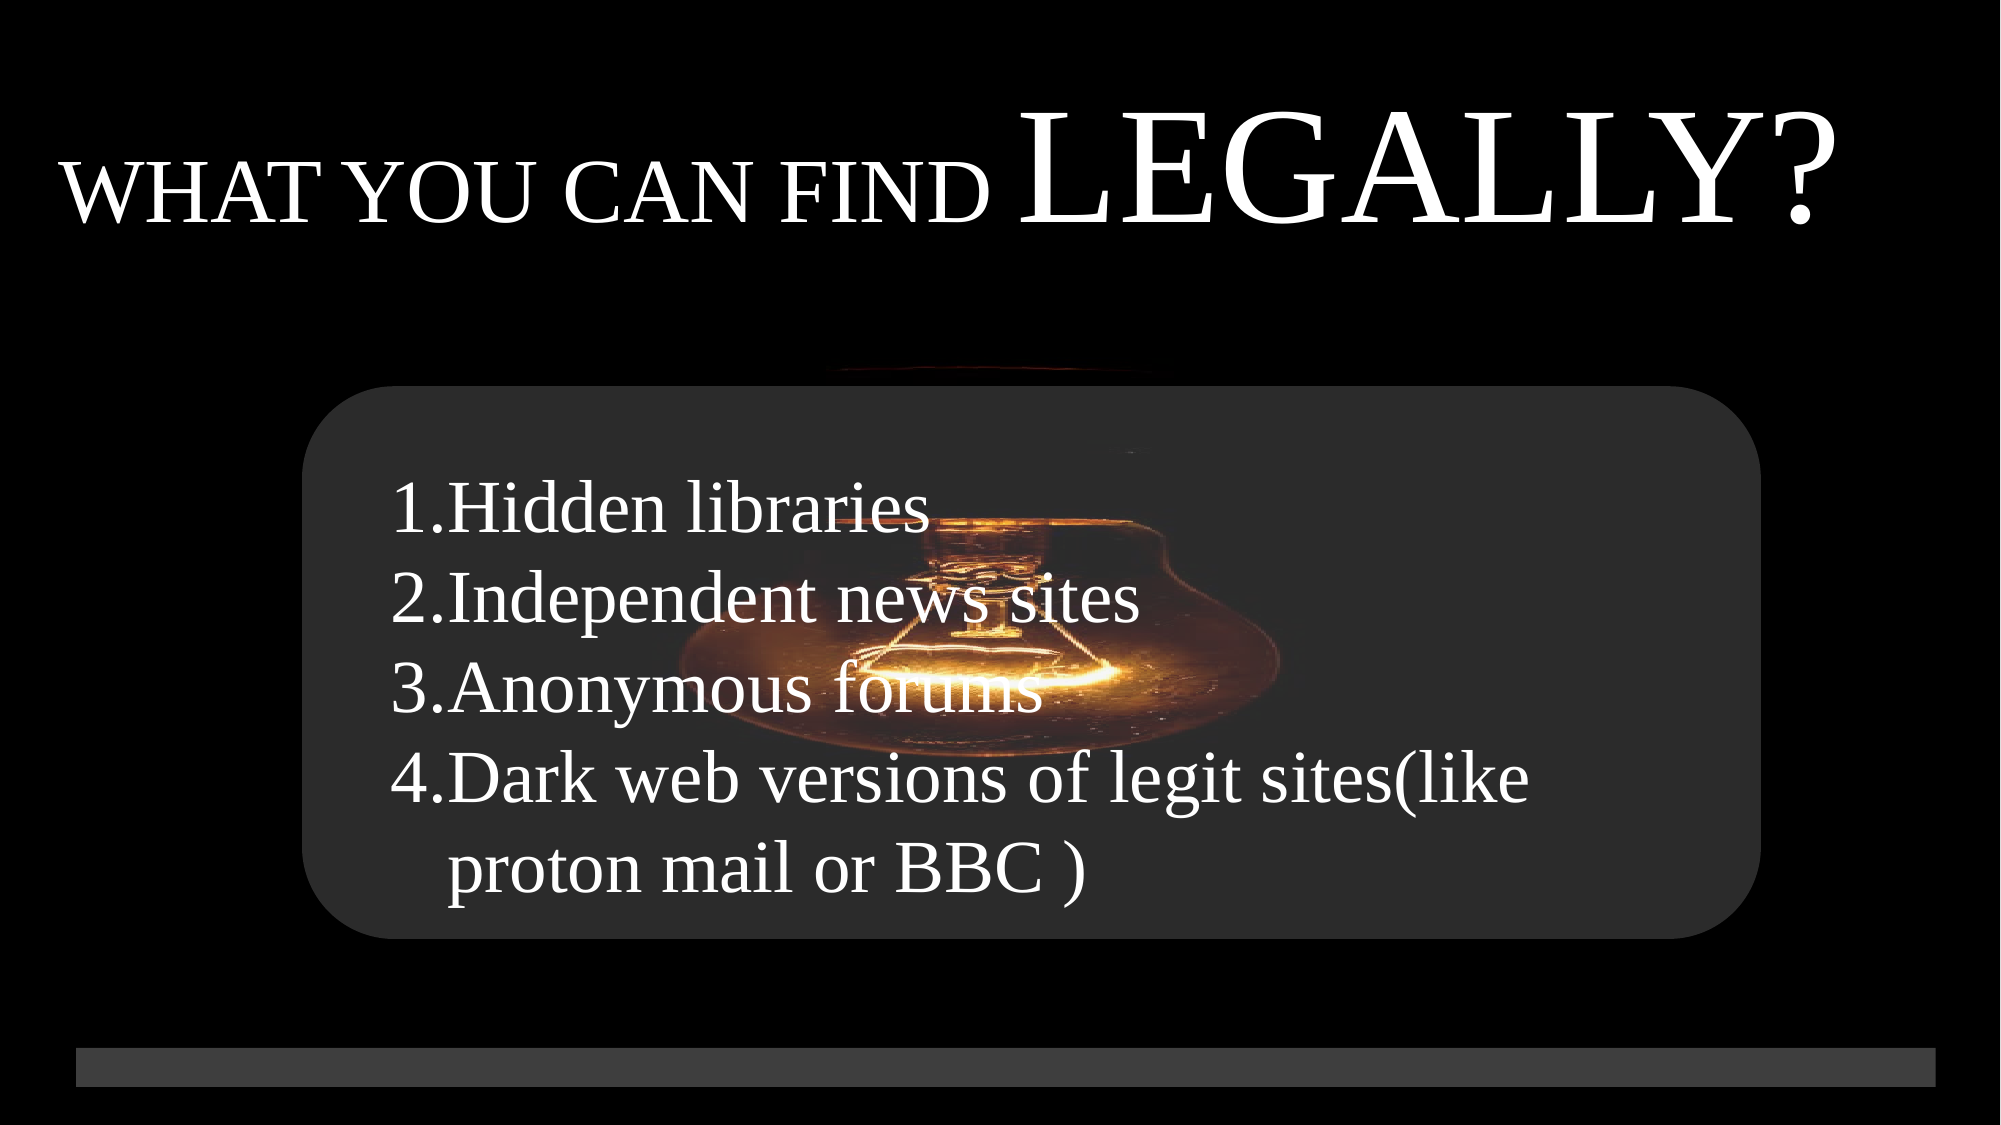

# WHAT YOU CAN FIND LEGALLY?

Hidden libraries
Independent news sites
Anonymous forums
Dark web versions of legit sites(like proton mail or BBC )